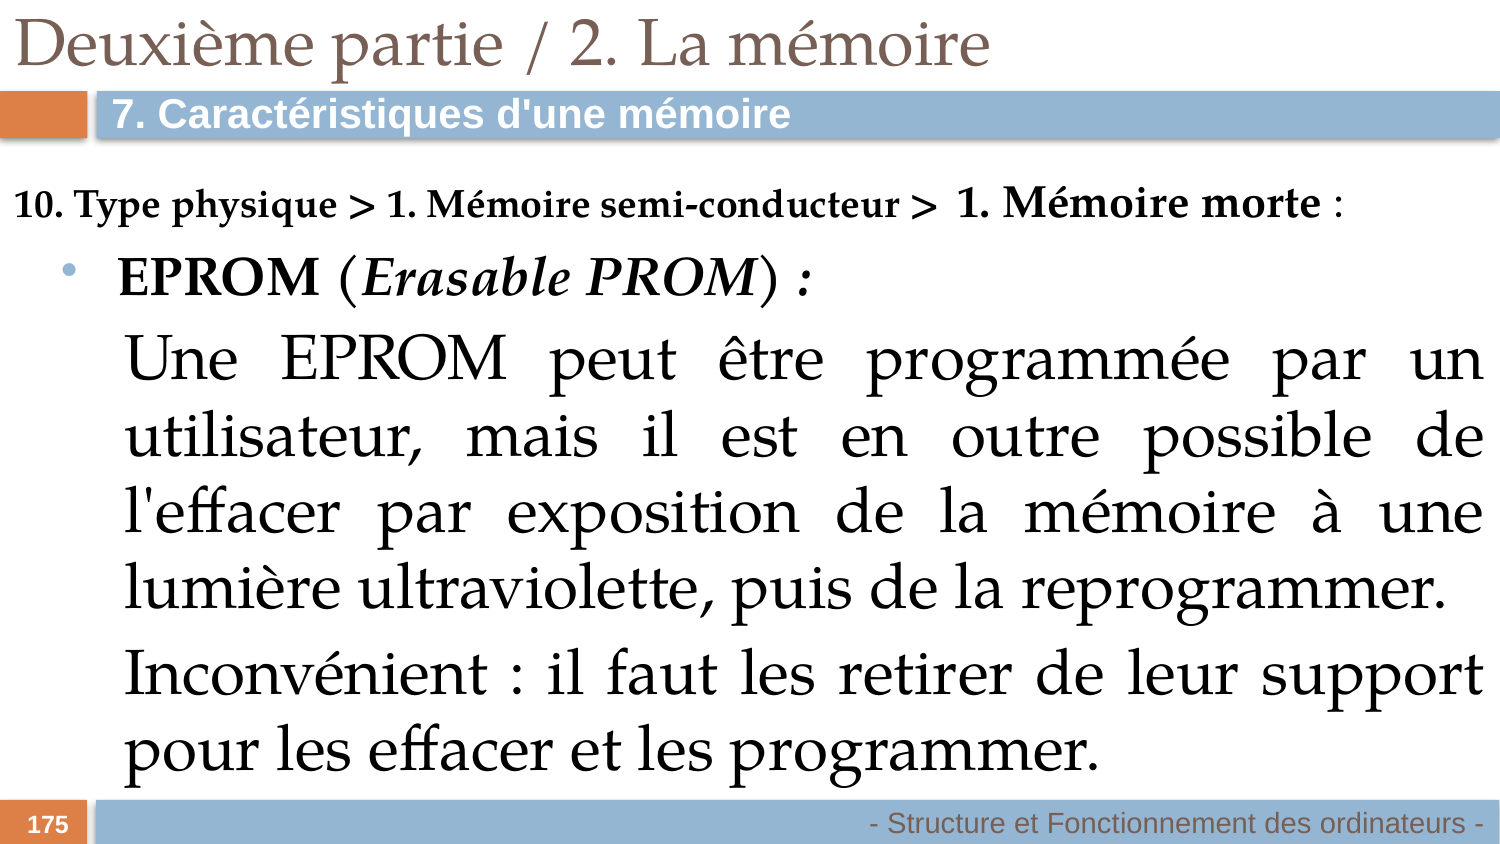

# Deuxième partie / 2. La mémoire
7. Caractéristiques d'une mémoire
10. Type physique > 1. Mémoire semi-conducteur > 1. Mémoire morte :
EPROM (Erasable PROM) :
Une EPROM peut être programmée par un utilisateur, mais il est en outre possible de l'effacer par exposition de la mémoire à une lumière ultraviolette, puis de la reprogrammer.
Inconvénient : il faut les retirer de leur support pour les effacer et les programmer.
- Structure et Fonctionnement des ordinateurs -